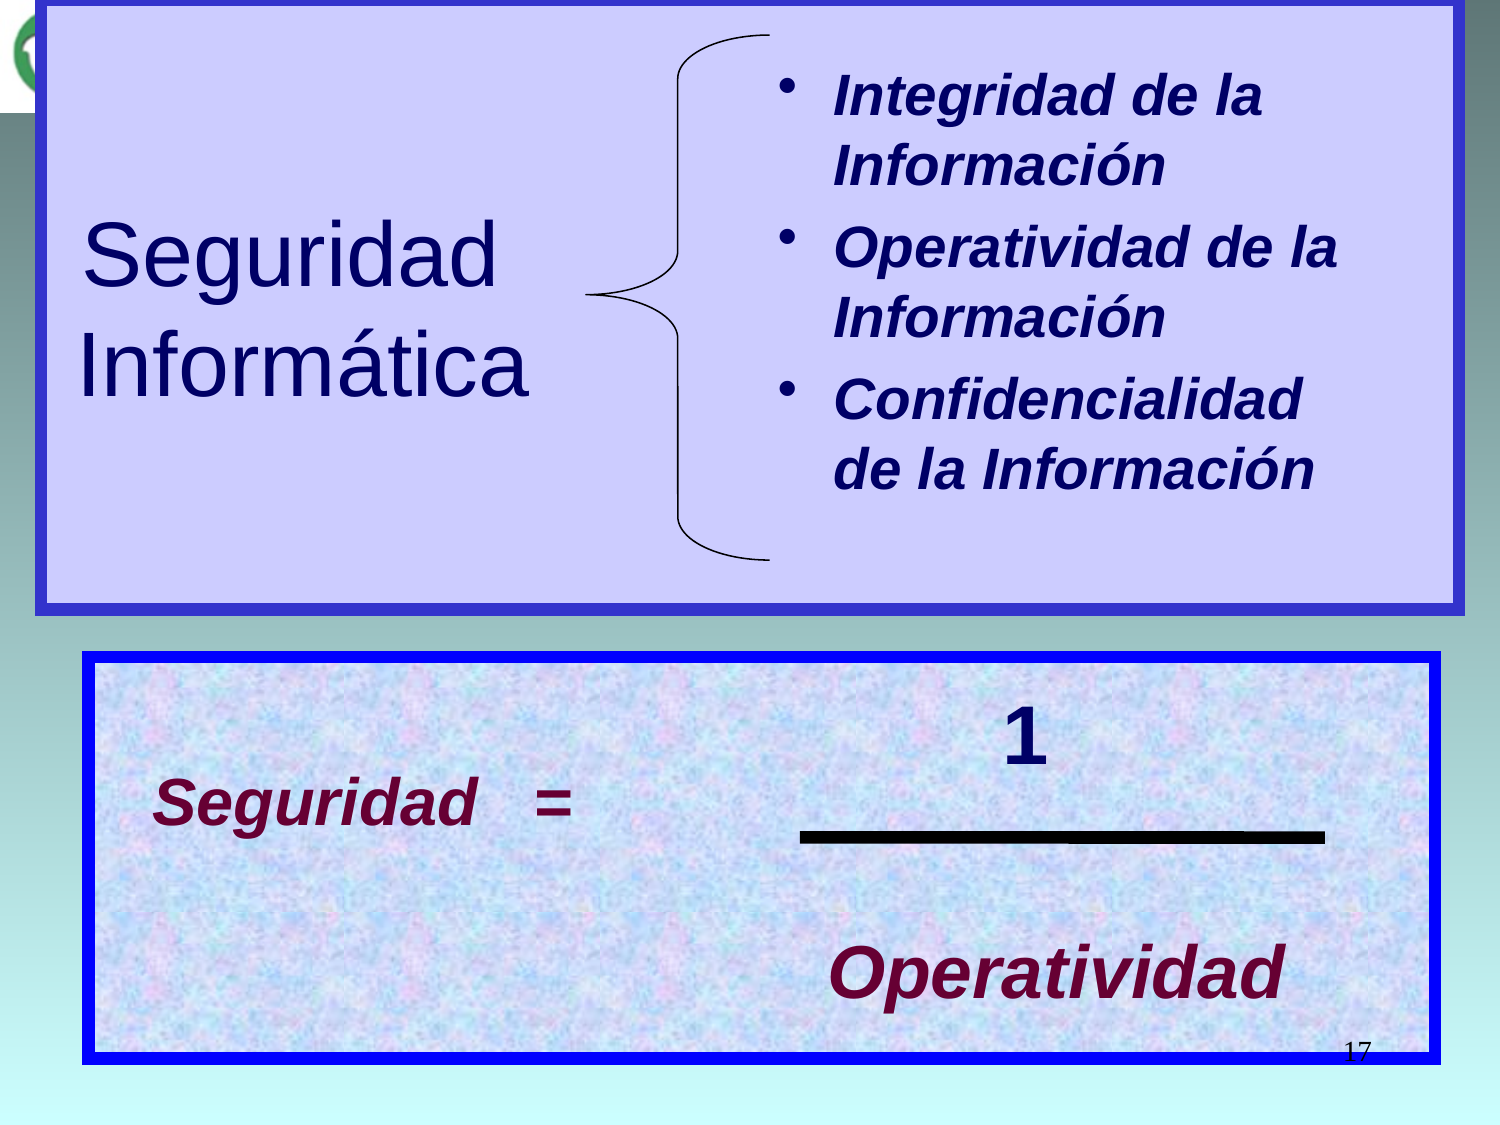

Integridad de la Información
Operatividad de la Información
Confidencialidad  de la Información

# Seguridad Informática
1

Seguridad   =

Operatividad
17